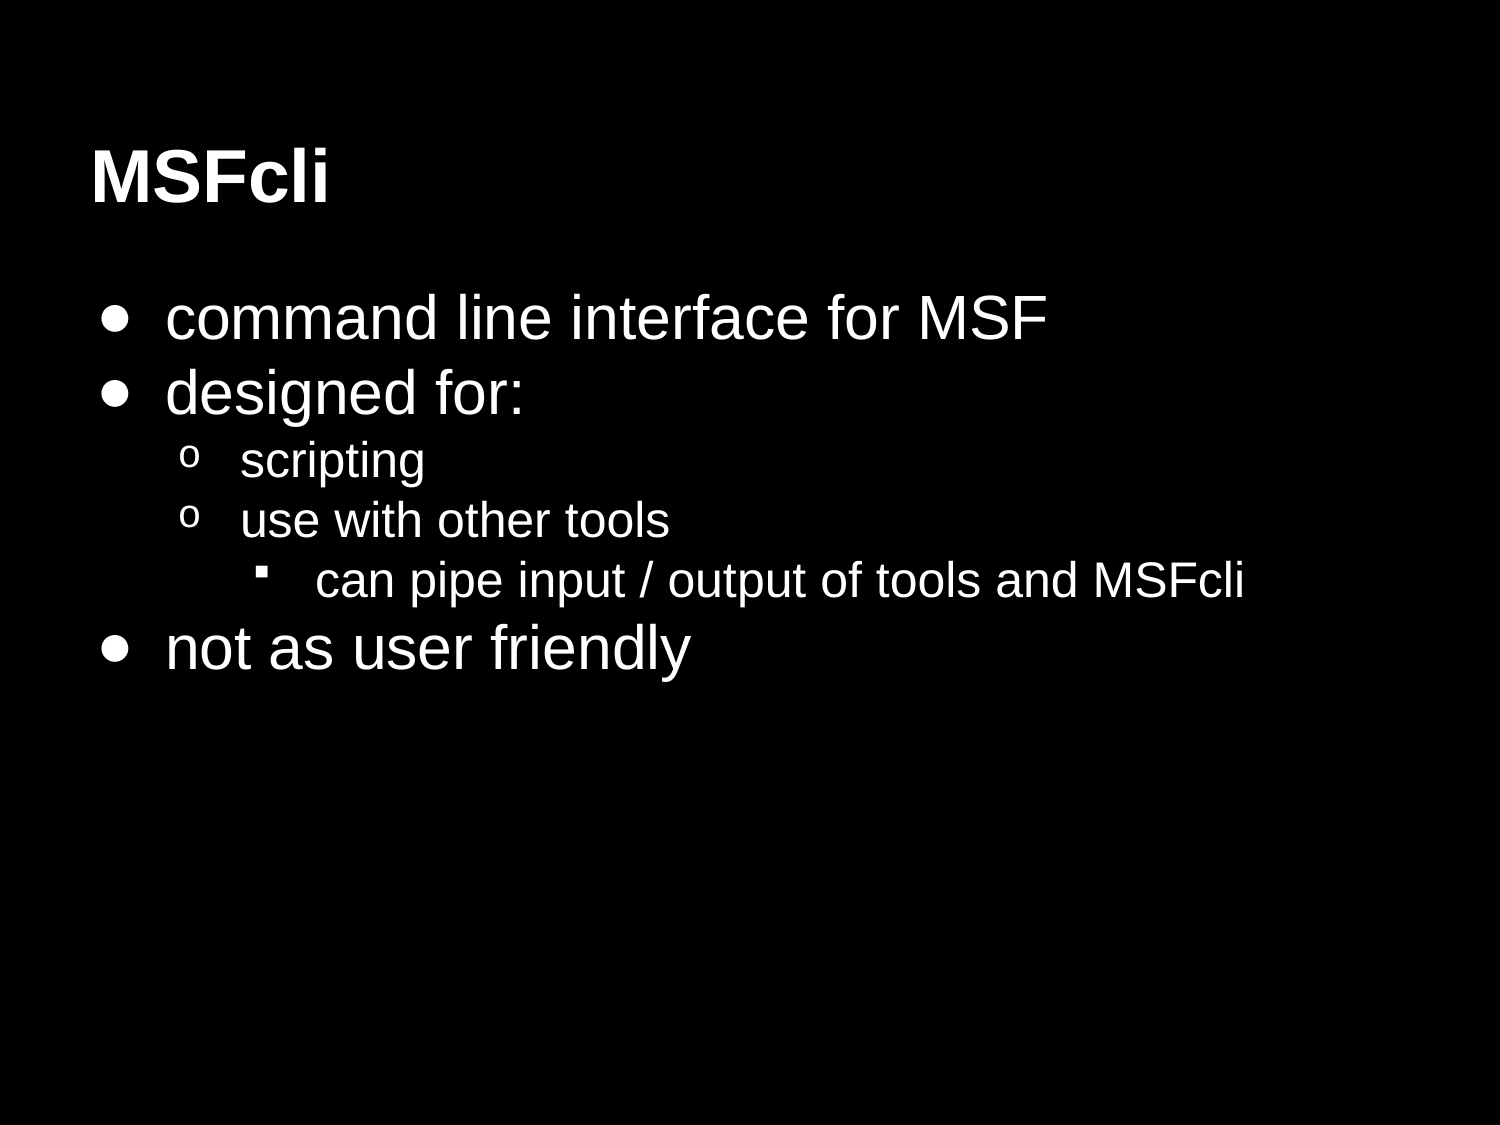

# MSFcli
command line interface for MSF
designed for:
scripting
use with other tools
can pipe input / output of tools and MSFcli
not as user friendly